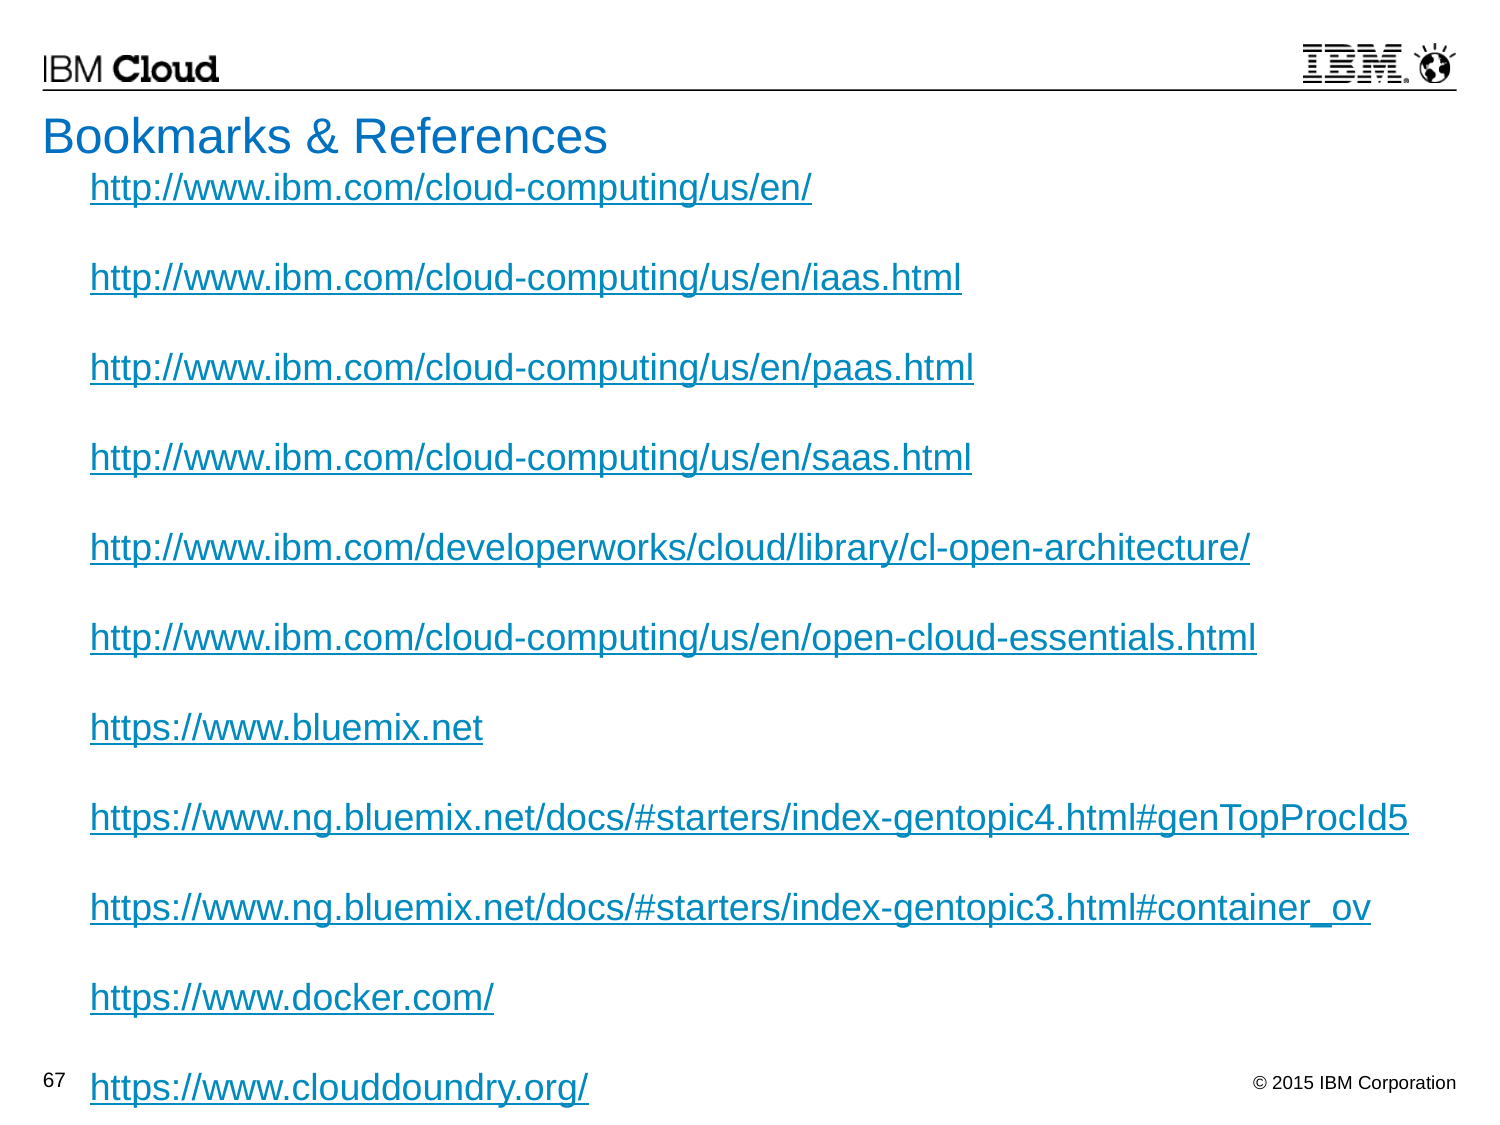

# Bookmarks & References
http://www.ibm.com/cloud-computing/us/en/

http://www.ibm.com/cloud-computing/us/en/iaas.html

http://www.ibm.com/cloud-computing/us/en/paas.html

http://www.ibm.com/cloud-computing/us/en/saas.html

http://www.ibm.com/developerworks/cloud/library/cl-open-architecture/

http://www.ibm.com/cloud-computing/us/en/open-cloud-essentials.html

https://www.bluemix.net

https://www.ng.bluemix.net/docs/#starters/index-gentopic4.html#genTopProcId5

https://www.ng.bluemix.net/docs/#starters/index-gentopic3.html#container_ov

https://www.docker.com/

https://www.clouddoundry.org/